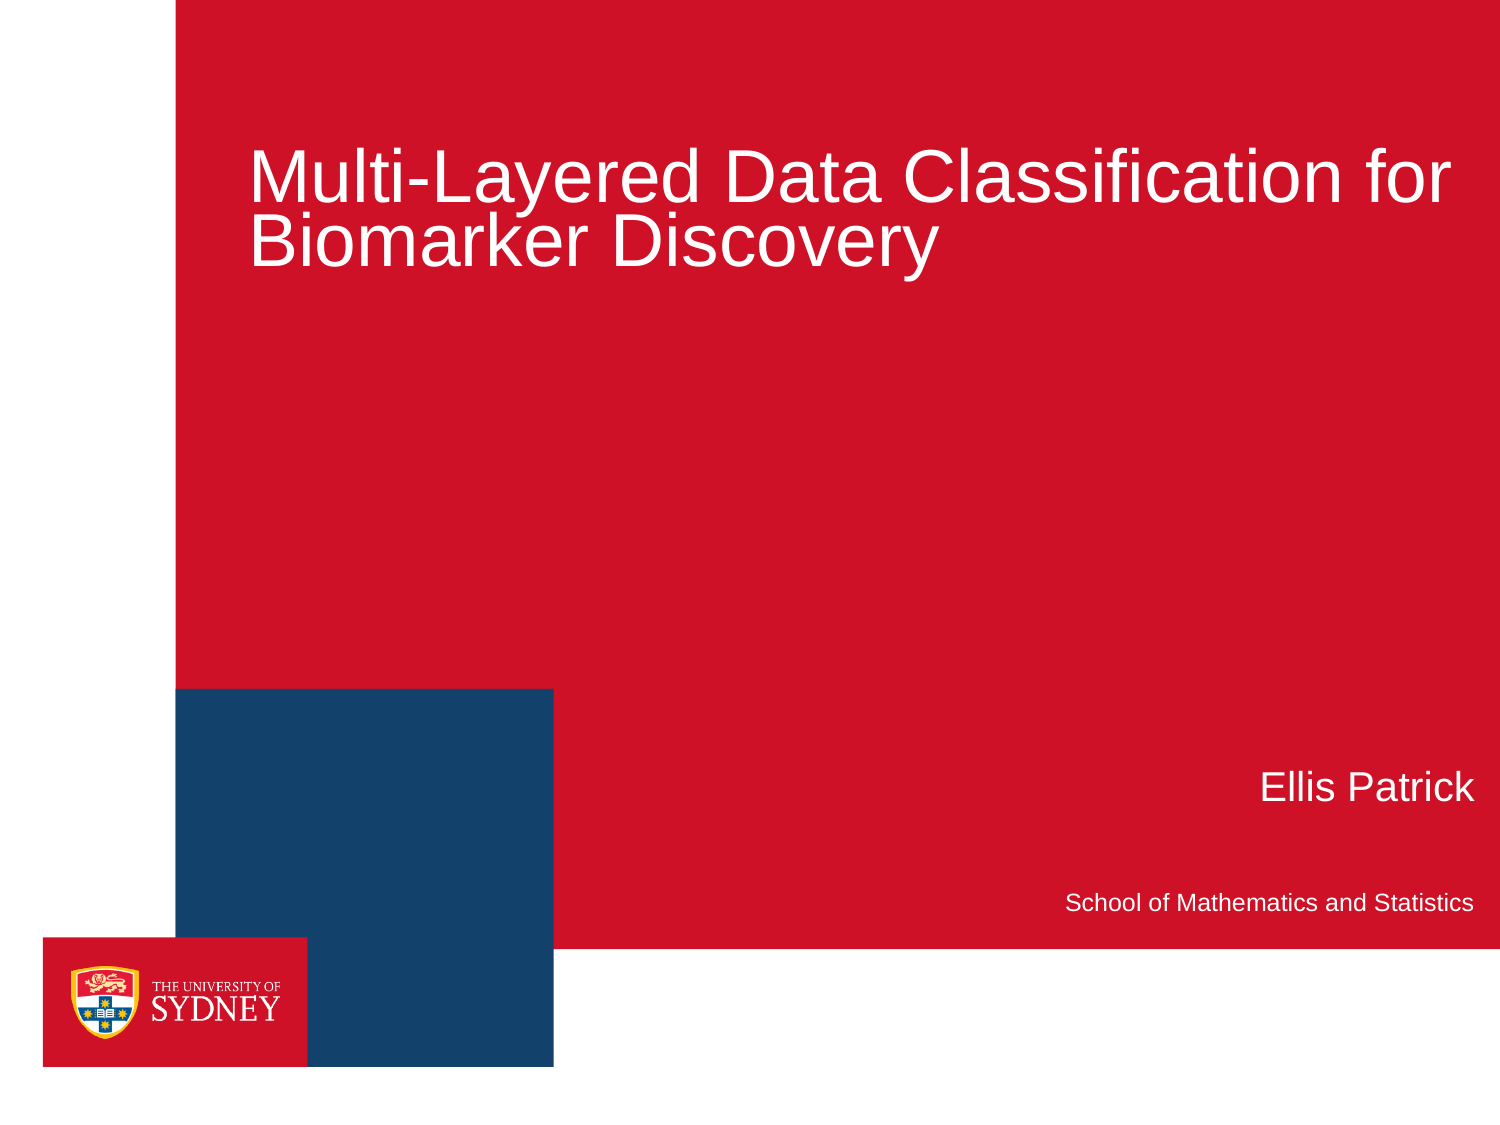

# Multi-Layered Data Classification for Biomarker Discovery
Ellis Patrick

School of Mathematics and Statistics